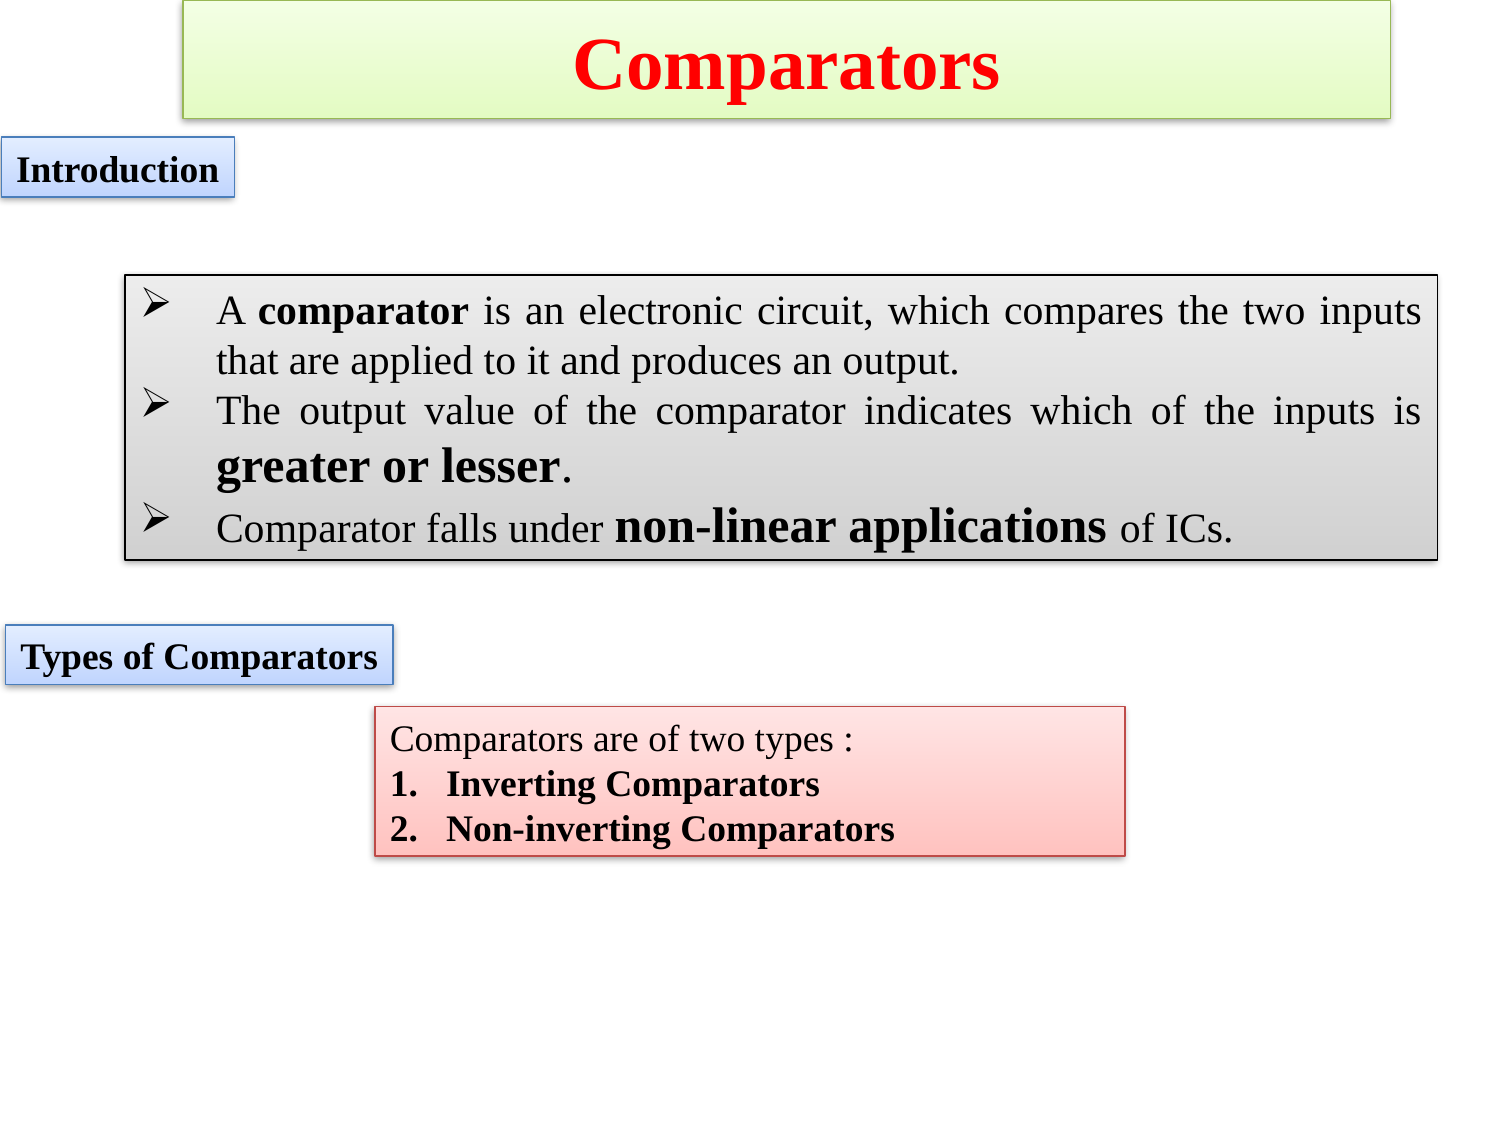

Comparators
Introduction
A comparator is an electronic circuit, which compares the two inputs that are applied to it and produces an output.
The output value of the comparator indicates which of the inputs is greater or lesser.
Comparator falls under non-linear applications of ICs.
Types of Comparators
Comparators are of two types :
Inverting Comparators
Non-inverting Comparators